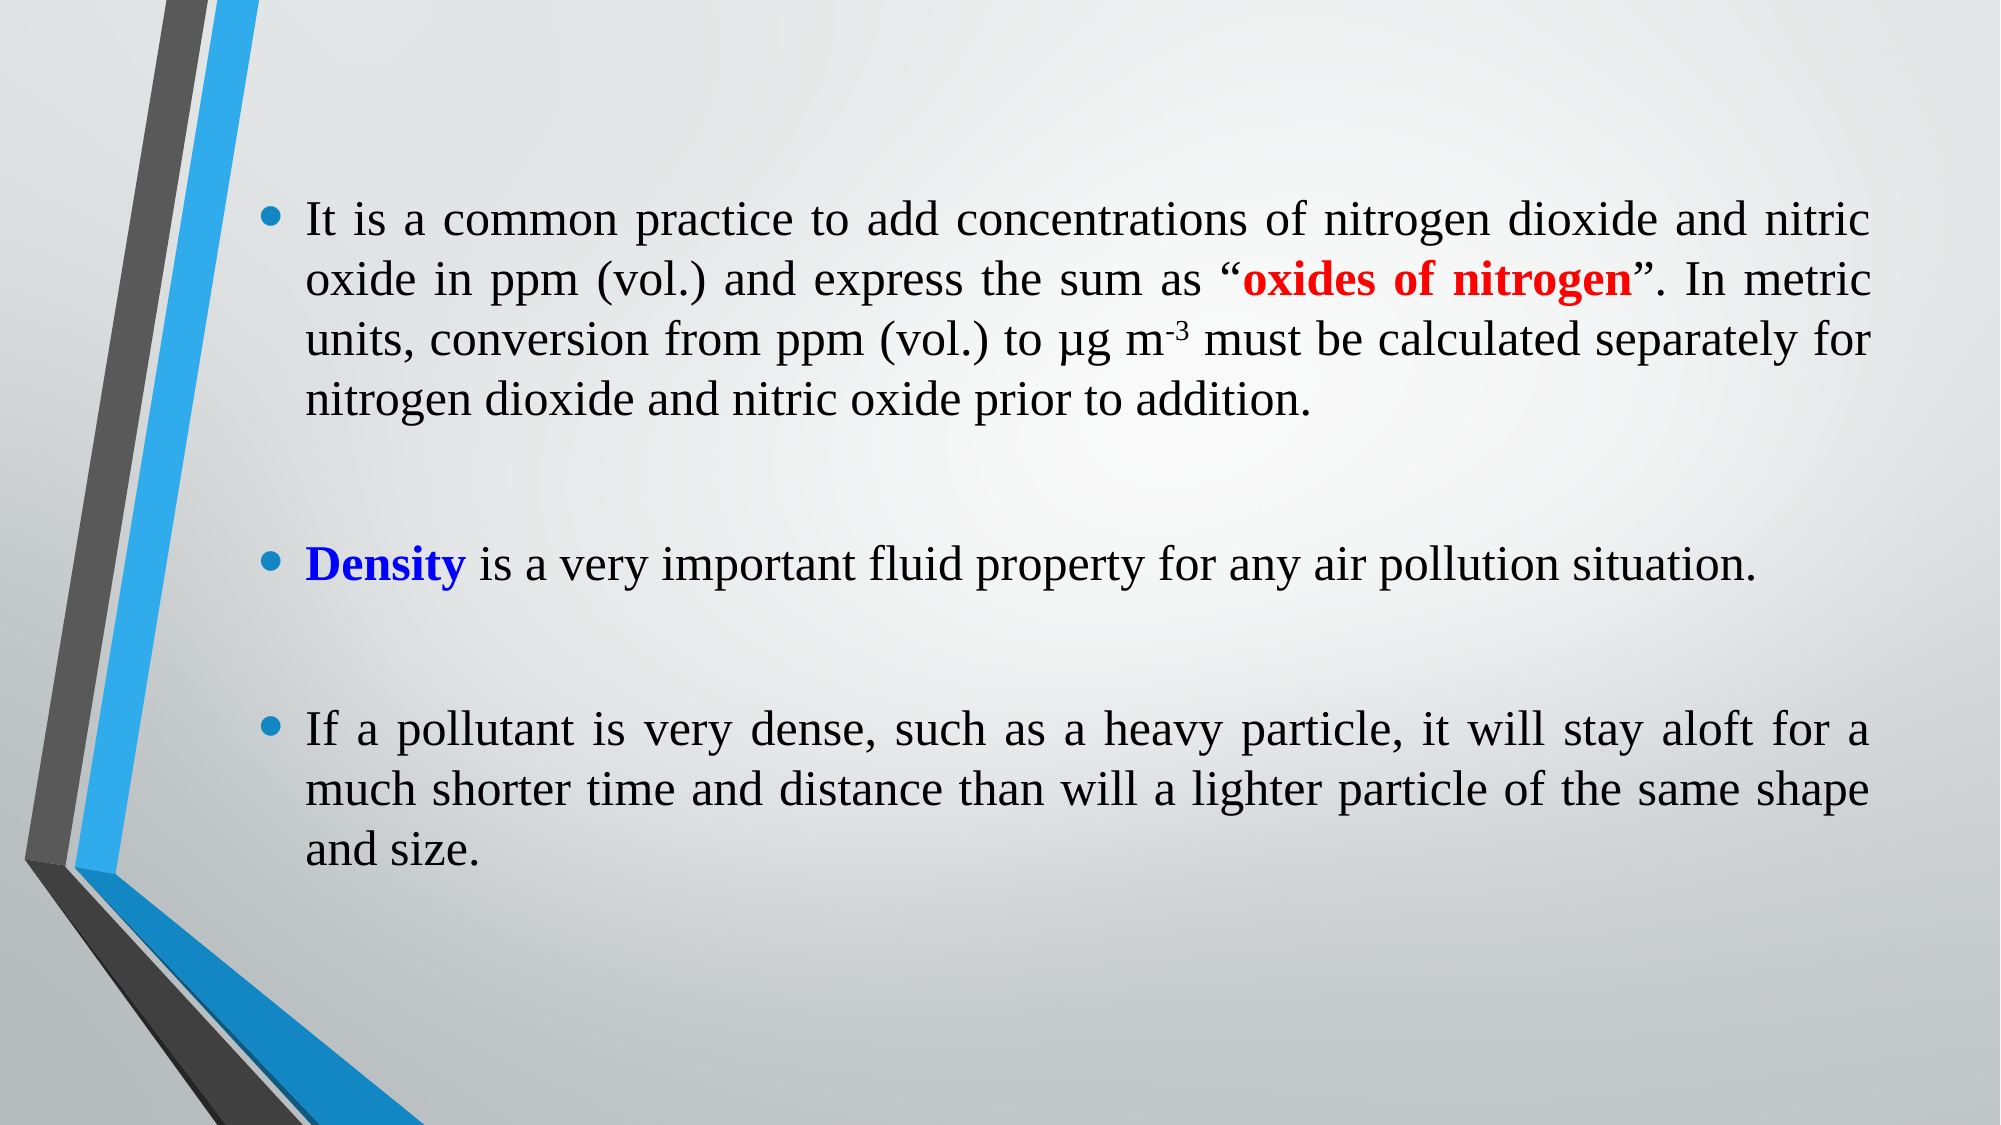

It is a common practice to add concentrations of nitrogen dioxide and nitric oxide in ppm (vol.) and express the sum as “oxides of nitrogen”. In metric units, conversion from ppm (vol.) to µg m-3 must be calculated separately for nitrogen dioxide and nitric oxide prior to addition.

Density is a very important fluid property for any air pollution situation.

If a pollutant is very dense, such as a heavy particle, it will stay aloft for a much shorter time and distance than will a lighter particle of the same shape and size.